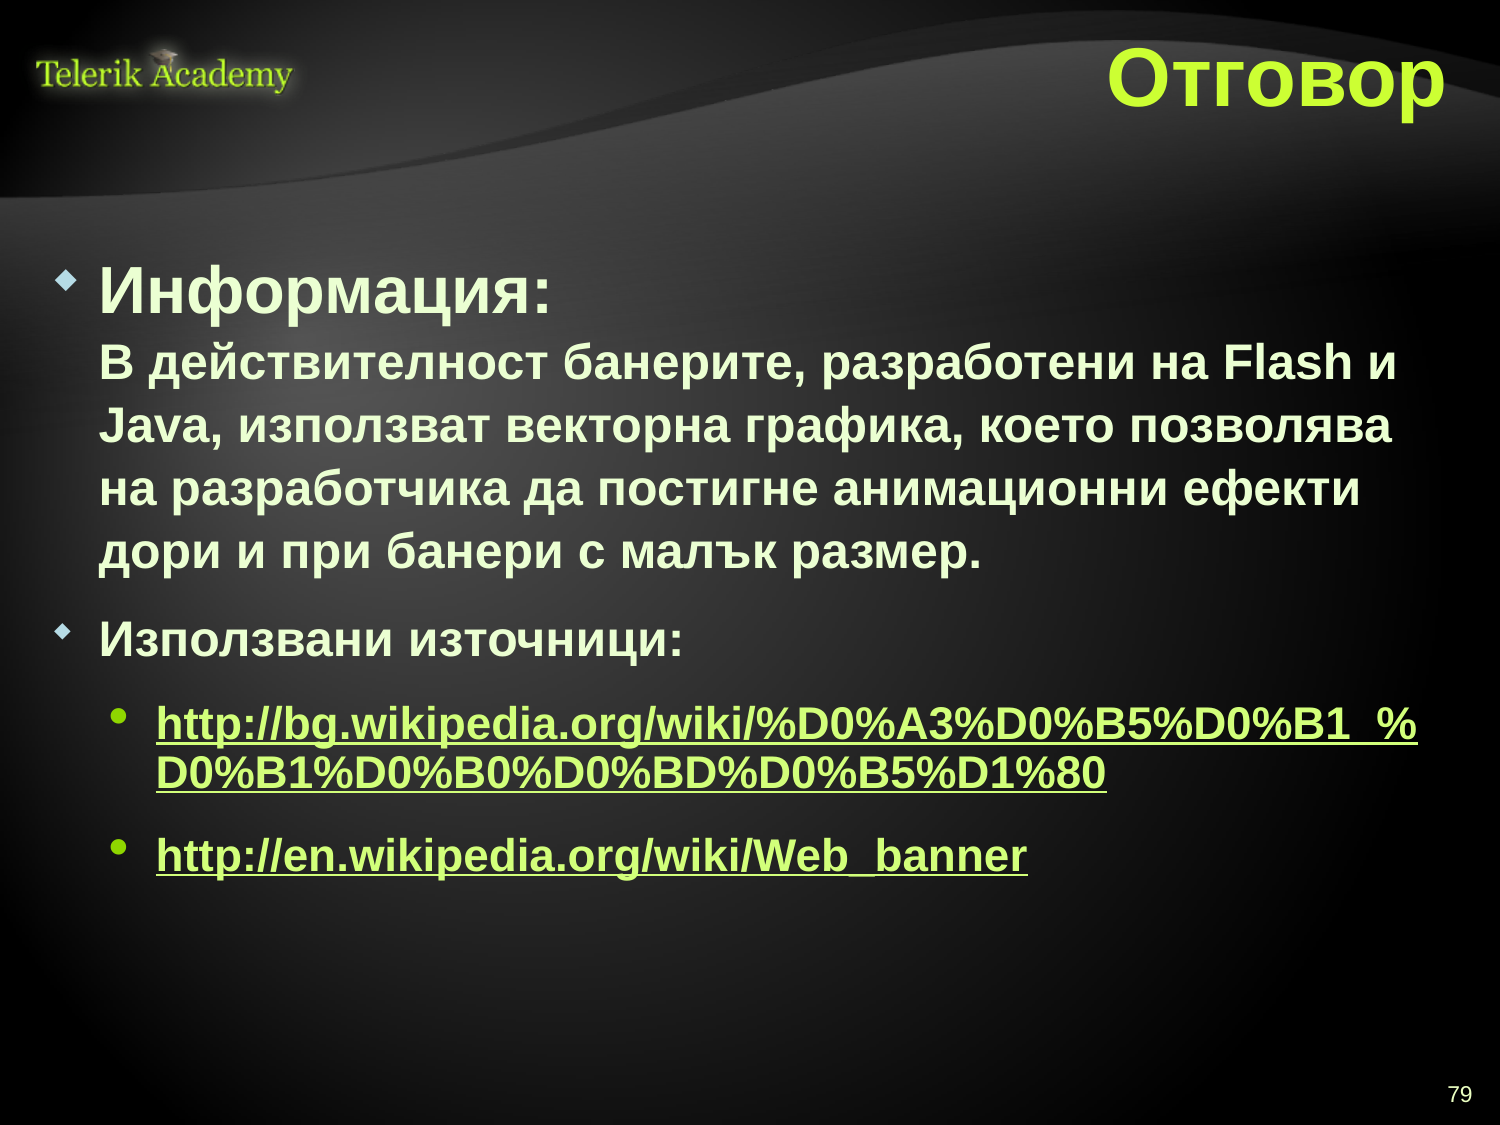

# Отговор

Информация:
В действителност банерите, разработени на Flash и Java, използват векторна графика, което позволява на разработчика да постигне анимационни ефекти дори и при банери с малък размер.
Използвани източници:
http://bg.wikipedia.org/wiki/%D0%A3%D0%B5%D0%B1_%D0%B1%D0%B0%D0%BD%D0%B5%D1%80
http://en.wikipedia.org/wiki/Web_banner

79